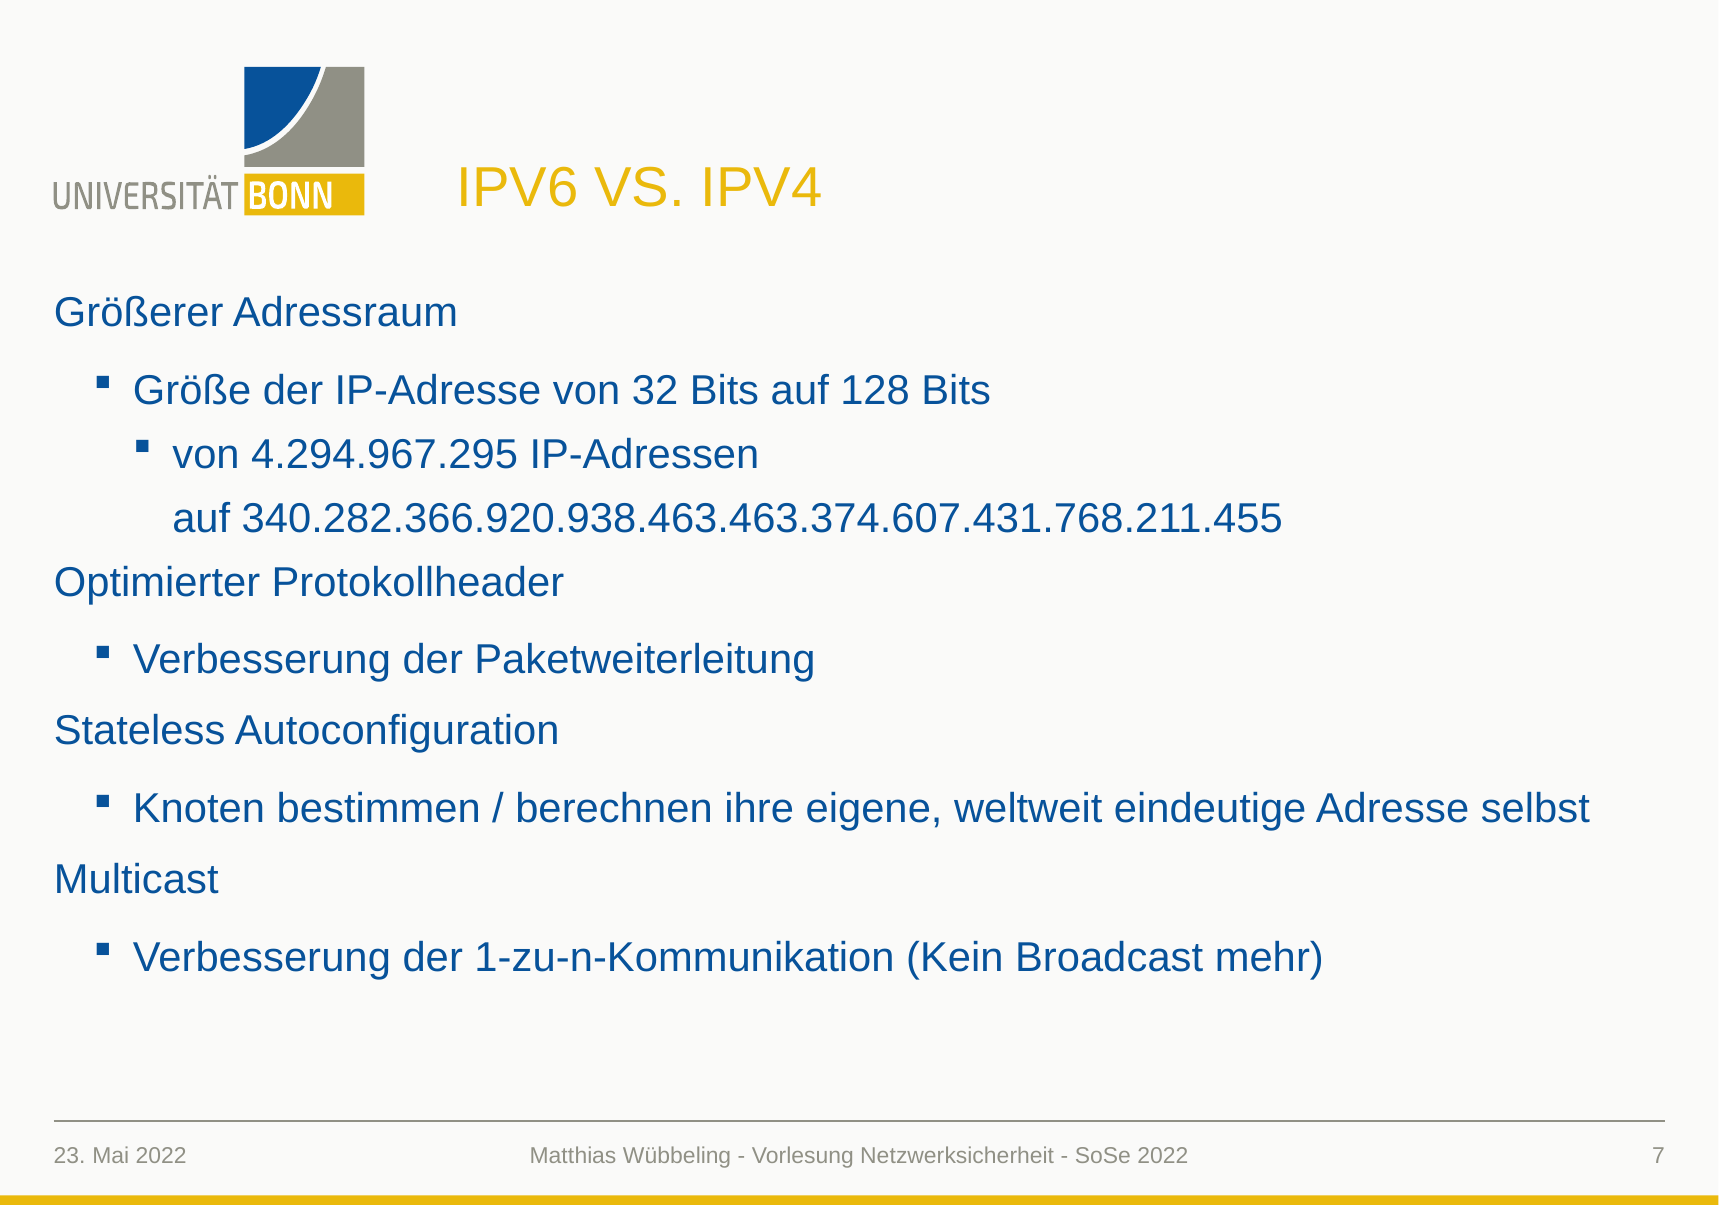

# IPv6 vs. IPv4
Größerer Adressraum
Größe der IP-Adresse von 32 Bits auf 128 Bits
von 4.294.967.295 IP-Adressen
auf 340.282.366.920.938.463.463.374.607.431.768.211.455
Optimierter Protokollheader
Verbesserung der Paketweiterleitung
Stateless Autoconfiguration
Knoten bestimmen / berechnen ihre eigene, weltweit eindeutige Adresse selbst
Multicast
Verbesserung der 1-zu-n-Kommunikation (Kein Broadcast mehr)
23. Mai 2022
7
Matthias Wübbeling - Vorlesung Netzwerksicherheit - SoSe 2022